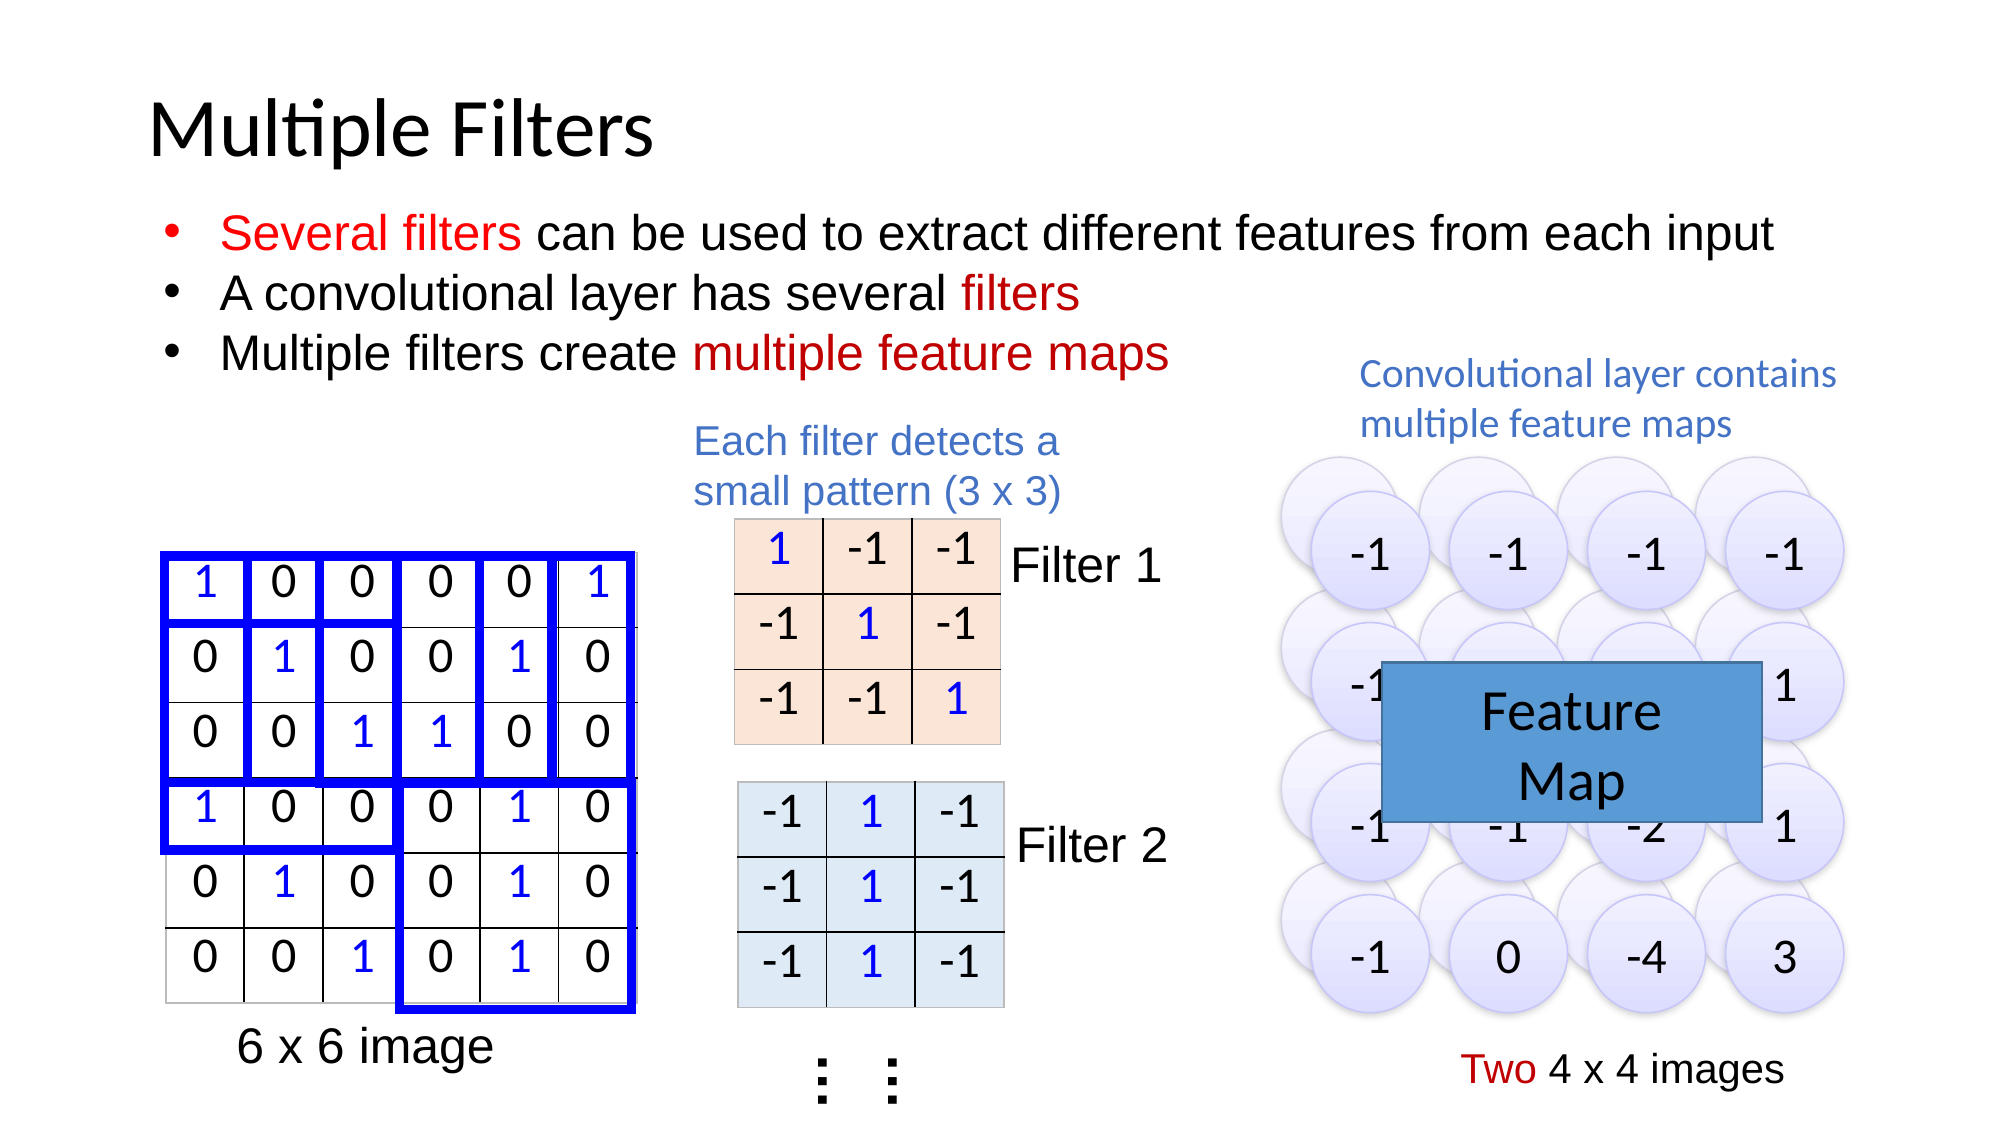

# Multiple Filters
Several filters can be used to extract different features from each input
A convolutional layer has several filters
Multiple filters create multiple feature maps
Convolutional layer contains multiple feature maps
Each filter detects a small pattern (3 x 3)
3
-1
-3
-1
-1
-1
-1
-1
| 1 | -1 | -1 |
| --- | --- | --- |
| -1 | 1 | -1 |
| -1 | -1 | 1 |
Filter 1
| 1 | 0 | 0 | 0 | 0 | 1 |
| --- | --- | --- | --- | --- | --- |
| 0 | 1 | 0 | 0 | 1 | 0 |
| 0 | 0 | 1 | 1 | 0 | 0 |
| 1 | 0 | 0 | 0 | 1 | 0 |
| 0 | 1 | 0 | 0 | 1 | 0 |
| 0 | 0 | 1 | 0 | 1 | 0 |

-3
1
0
-3
-1
-1
-2
1

Feature
Map
-3
-3
0
1
-1
-1
-2
1
| -1 | 1 | -1 |
| --- | --- | --- |
| -1 | 1 | -1 |
| -1 | 1 | -1 |

Filter 2
3
-2
-2
-1
-1
0
-4
3
6 x 6 image
……
Two 4 x 4 images